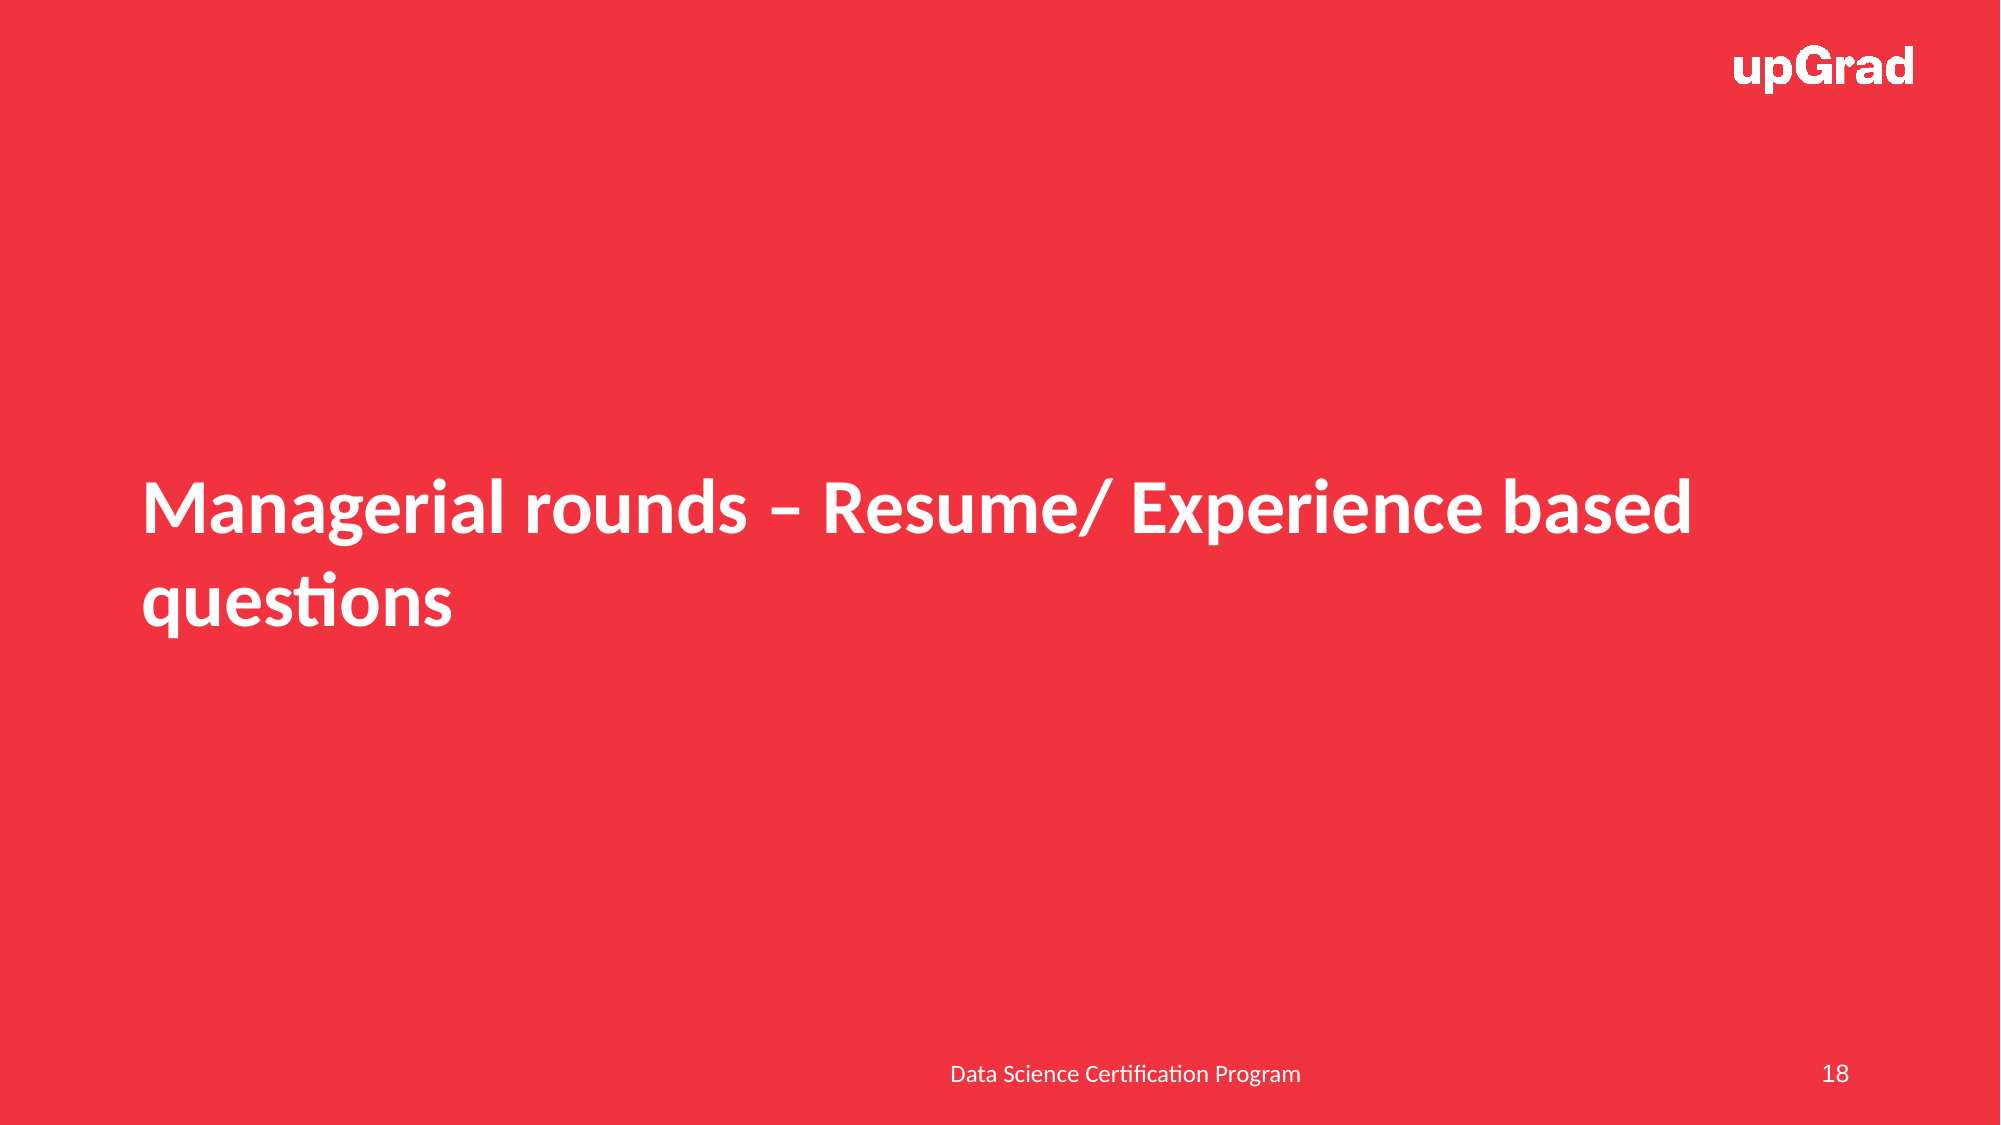

Managerial rounds – Resume/ Experience based questions
Data Science Certification Program
18